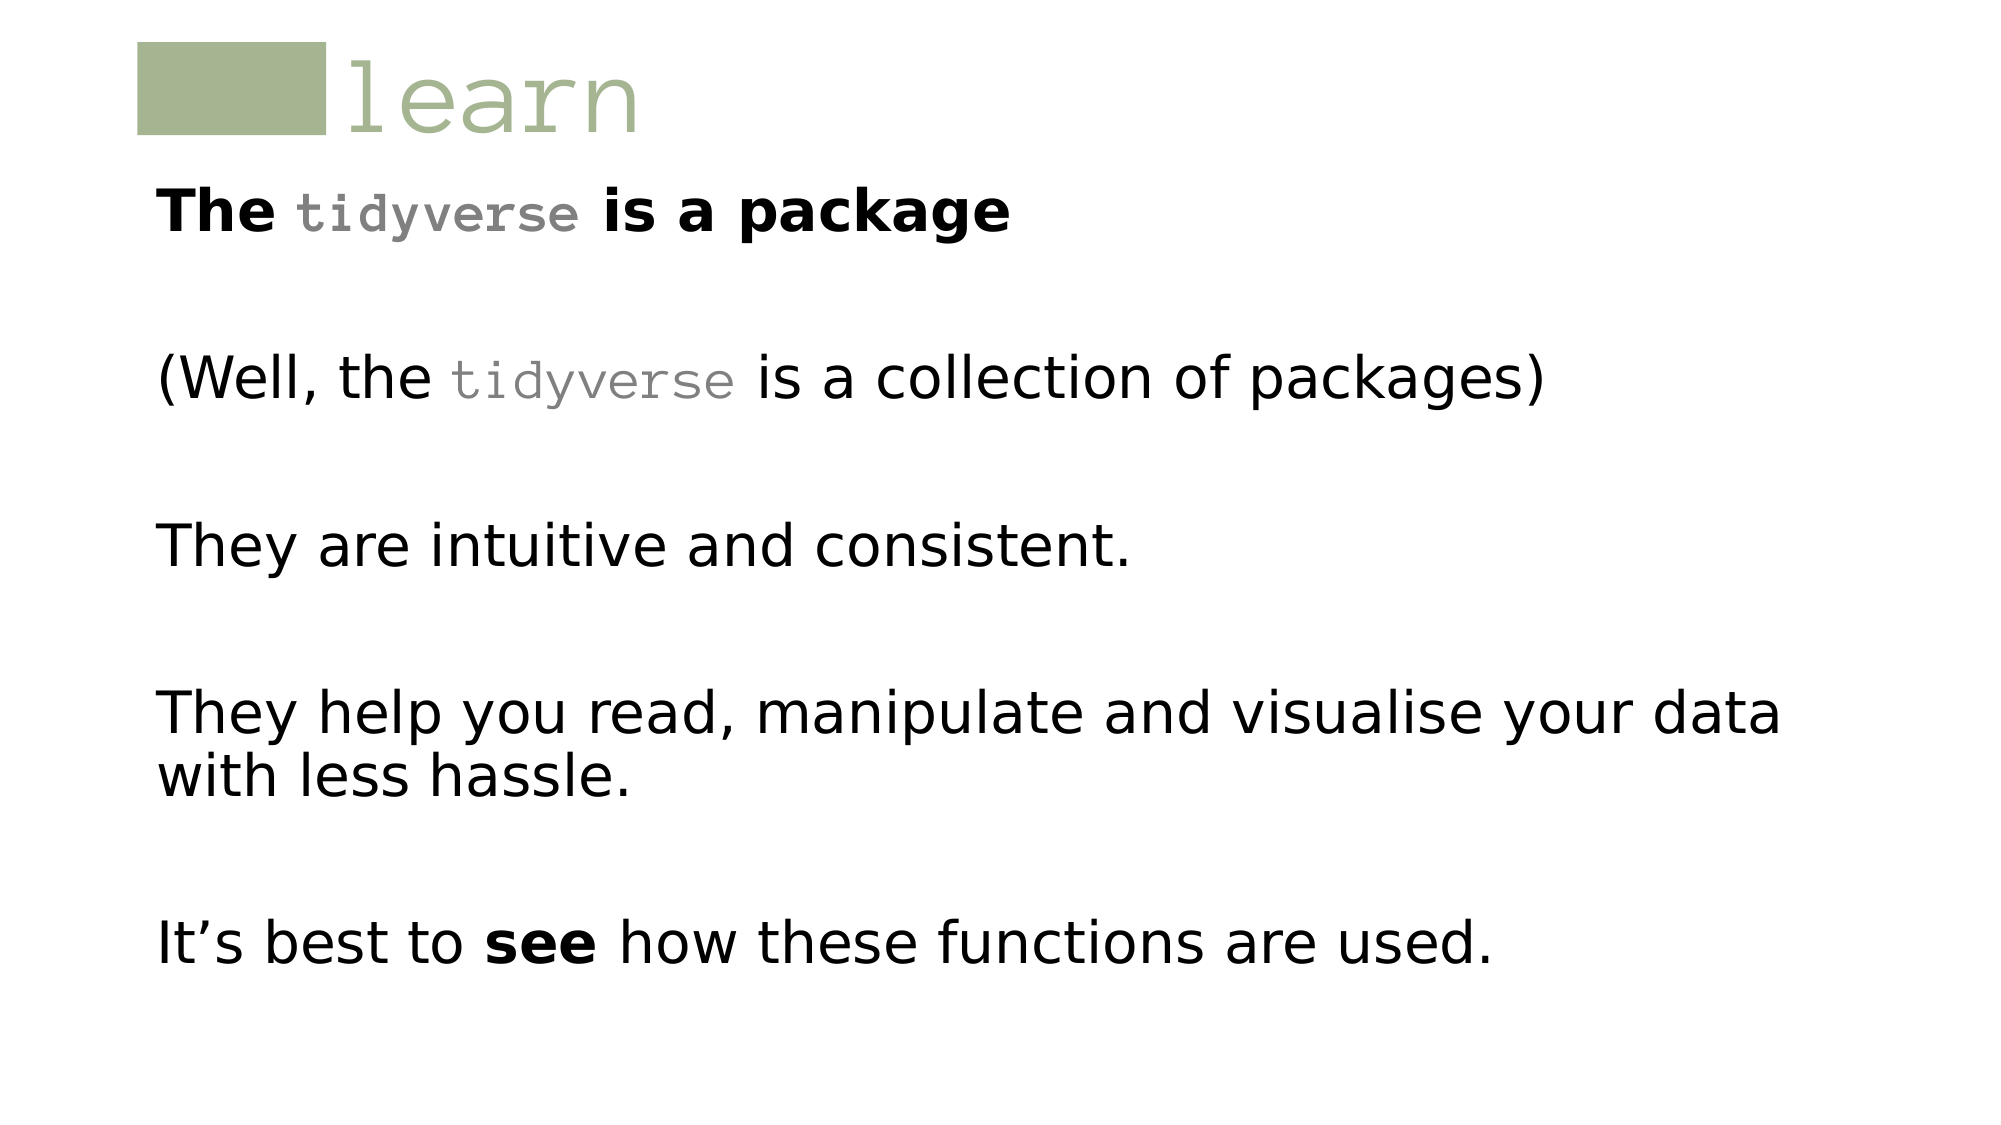

# learn

The tidyverse is a package

(Well, the tidyverse is a collection of packages)

They are intuitive and consistent.

They help you read, manipulate and visualise your data with less hassle.

It’s best to see how these functions are used.